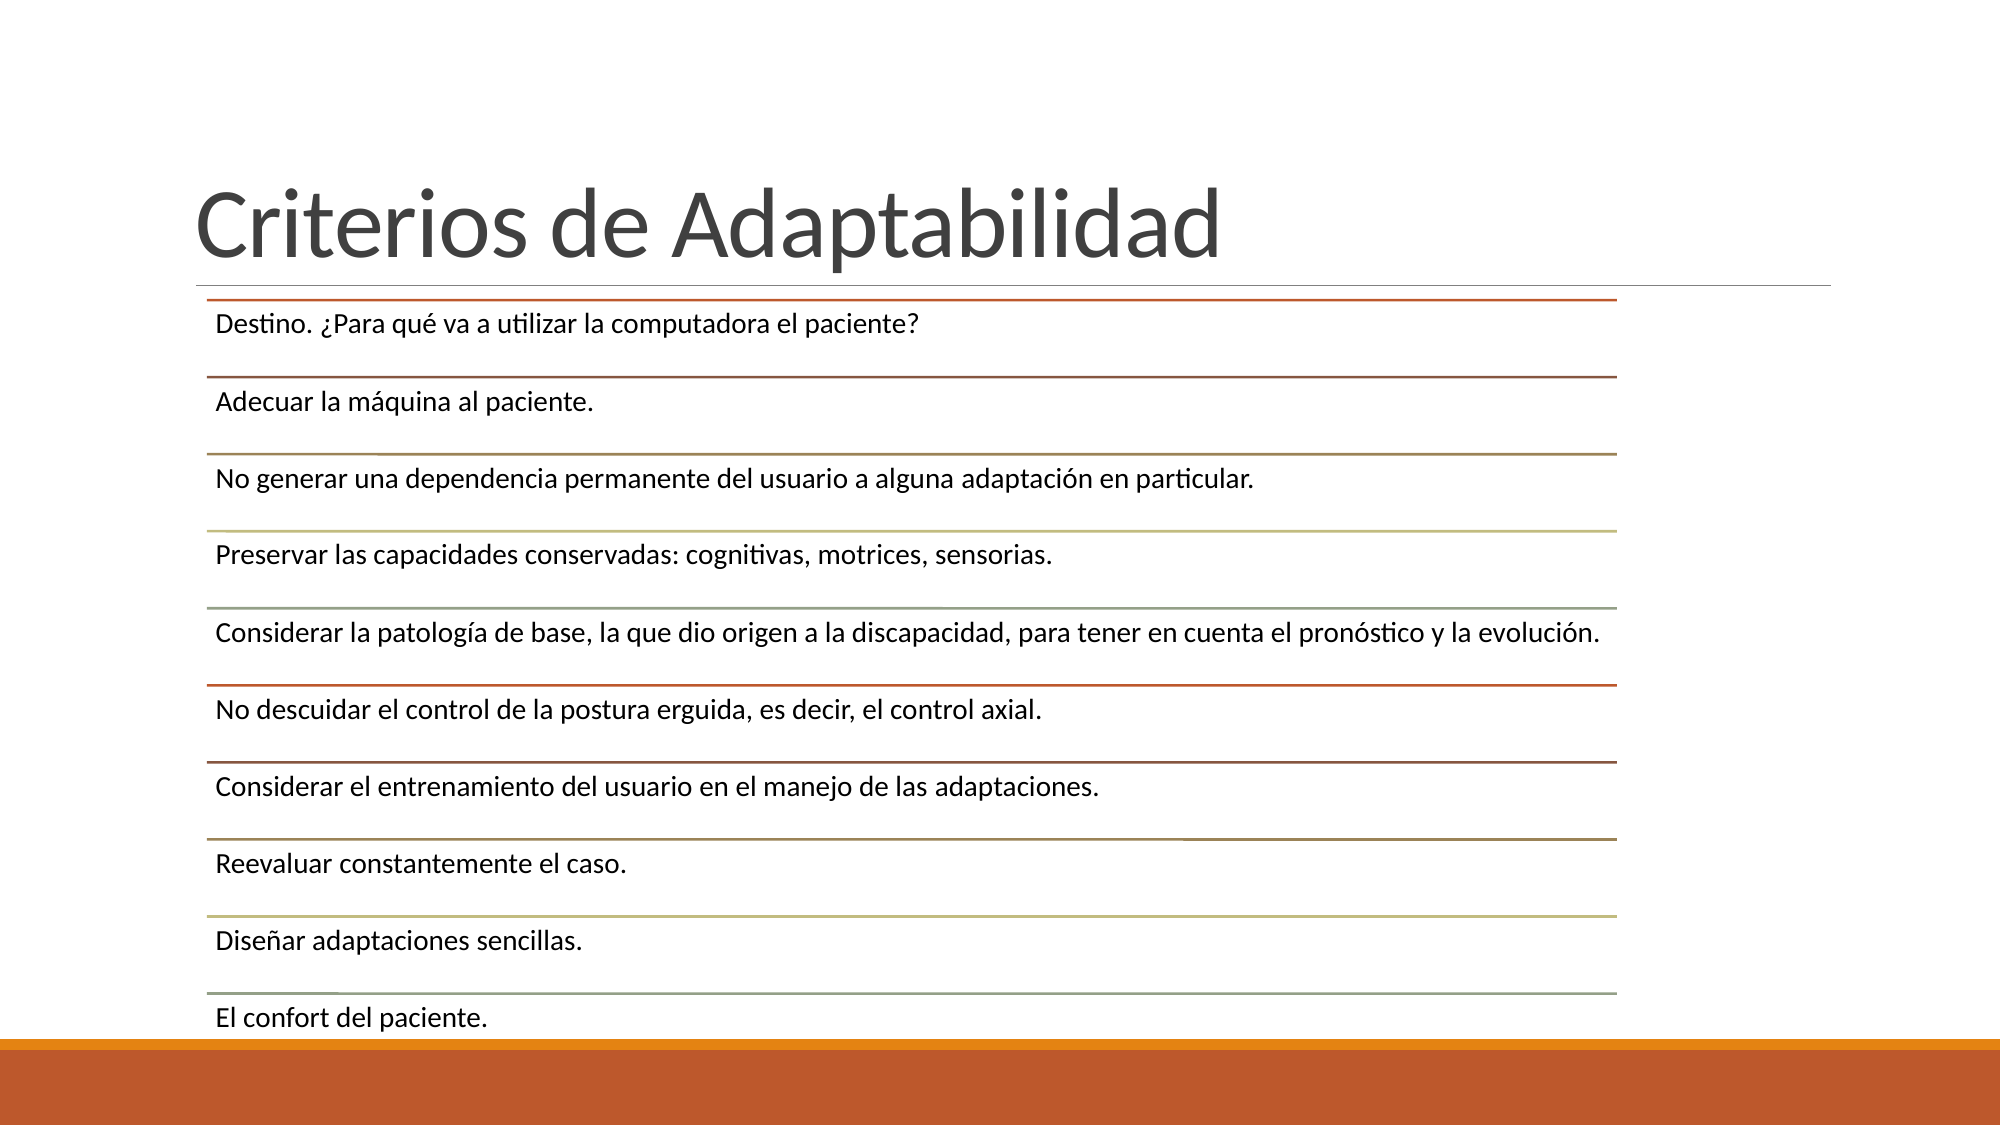

# Criterios de Adaptabilidad
Destino. ¿Para qué va a utilizar la computadora el paciente?
Adecuar la máquina al paciente.
No generar una dependencia permanente del usuario a alguna adaptación en particular.
Preservar las capacidades conservadas: cognitivas, motrices, sensorias.
Considerar la patología de base, la que dio origen a la discapacidad, para tener en cuenta el pronóstico y la evolución.
No descuidar el control de la postura erguida, es decir, el control axial.
Considerar el entrenamiento del usuario en el manejo de las adaptaciones.
Reevaluar constantemente el caso.
Diseñar adaptaciones sencillas.
El confort del paciente.